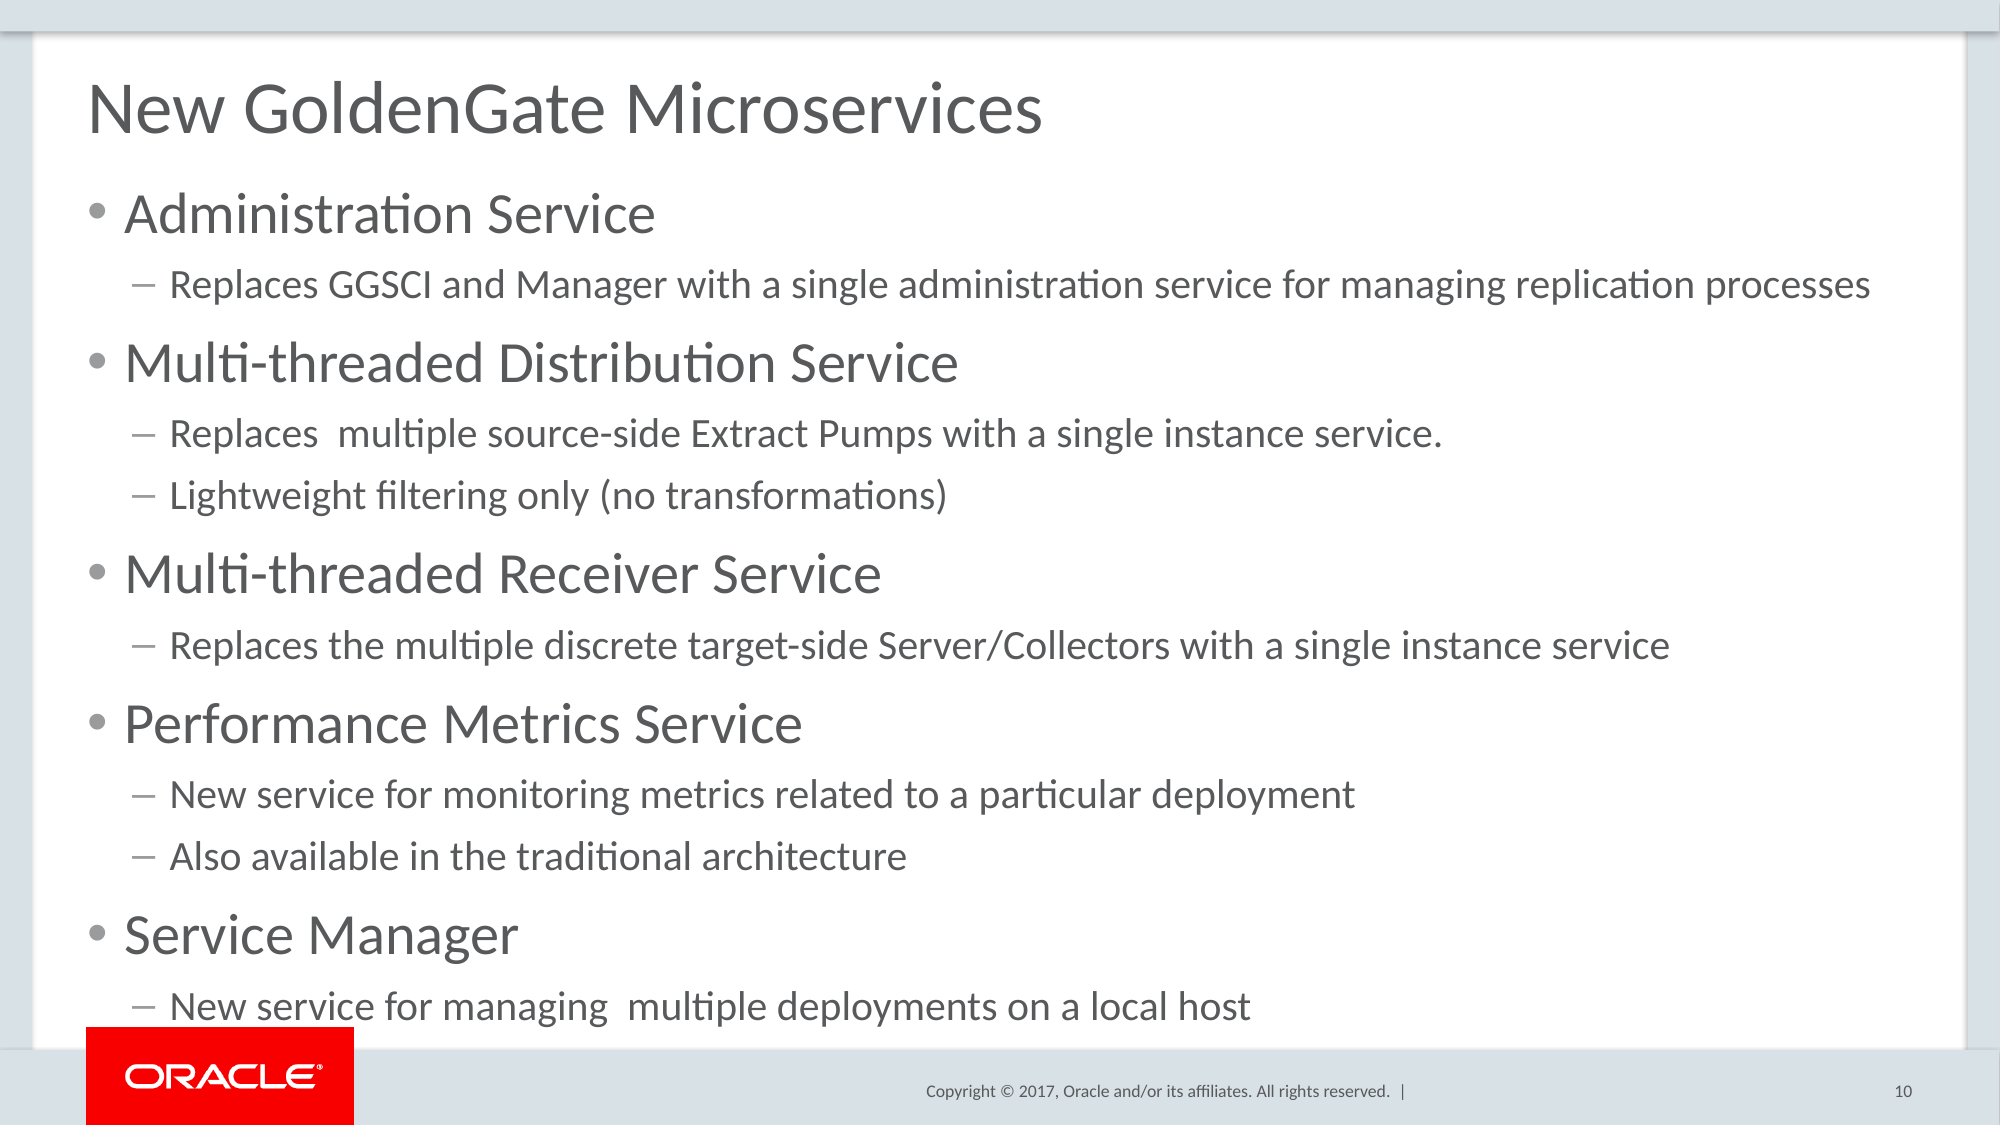

# New GoldenGate Microservices
Administration Service
Replaces GGSCI and Manager with a single administration service for managing replication processes
Multi-threaded Distribution Service
Replaces  multiple source-side Extract Pumps with a single instance service.
Lightweight filtering only (no transformations)
Multi-threaded Receiver Service
Replaces the multiple discrete target-side Server/Collectors with a single instance service
Performance Metrics Service
New service for monitoring metrics related to a particular deployment
Also available in the traditional architecture
Service Manager
New service for managing  multiple deployments on a local host

10